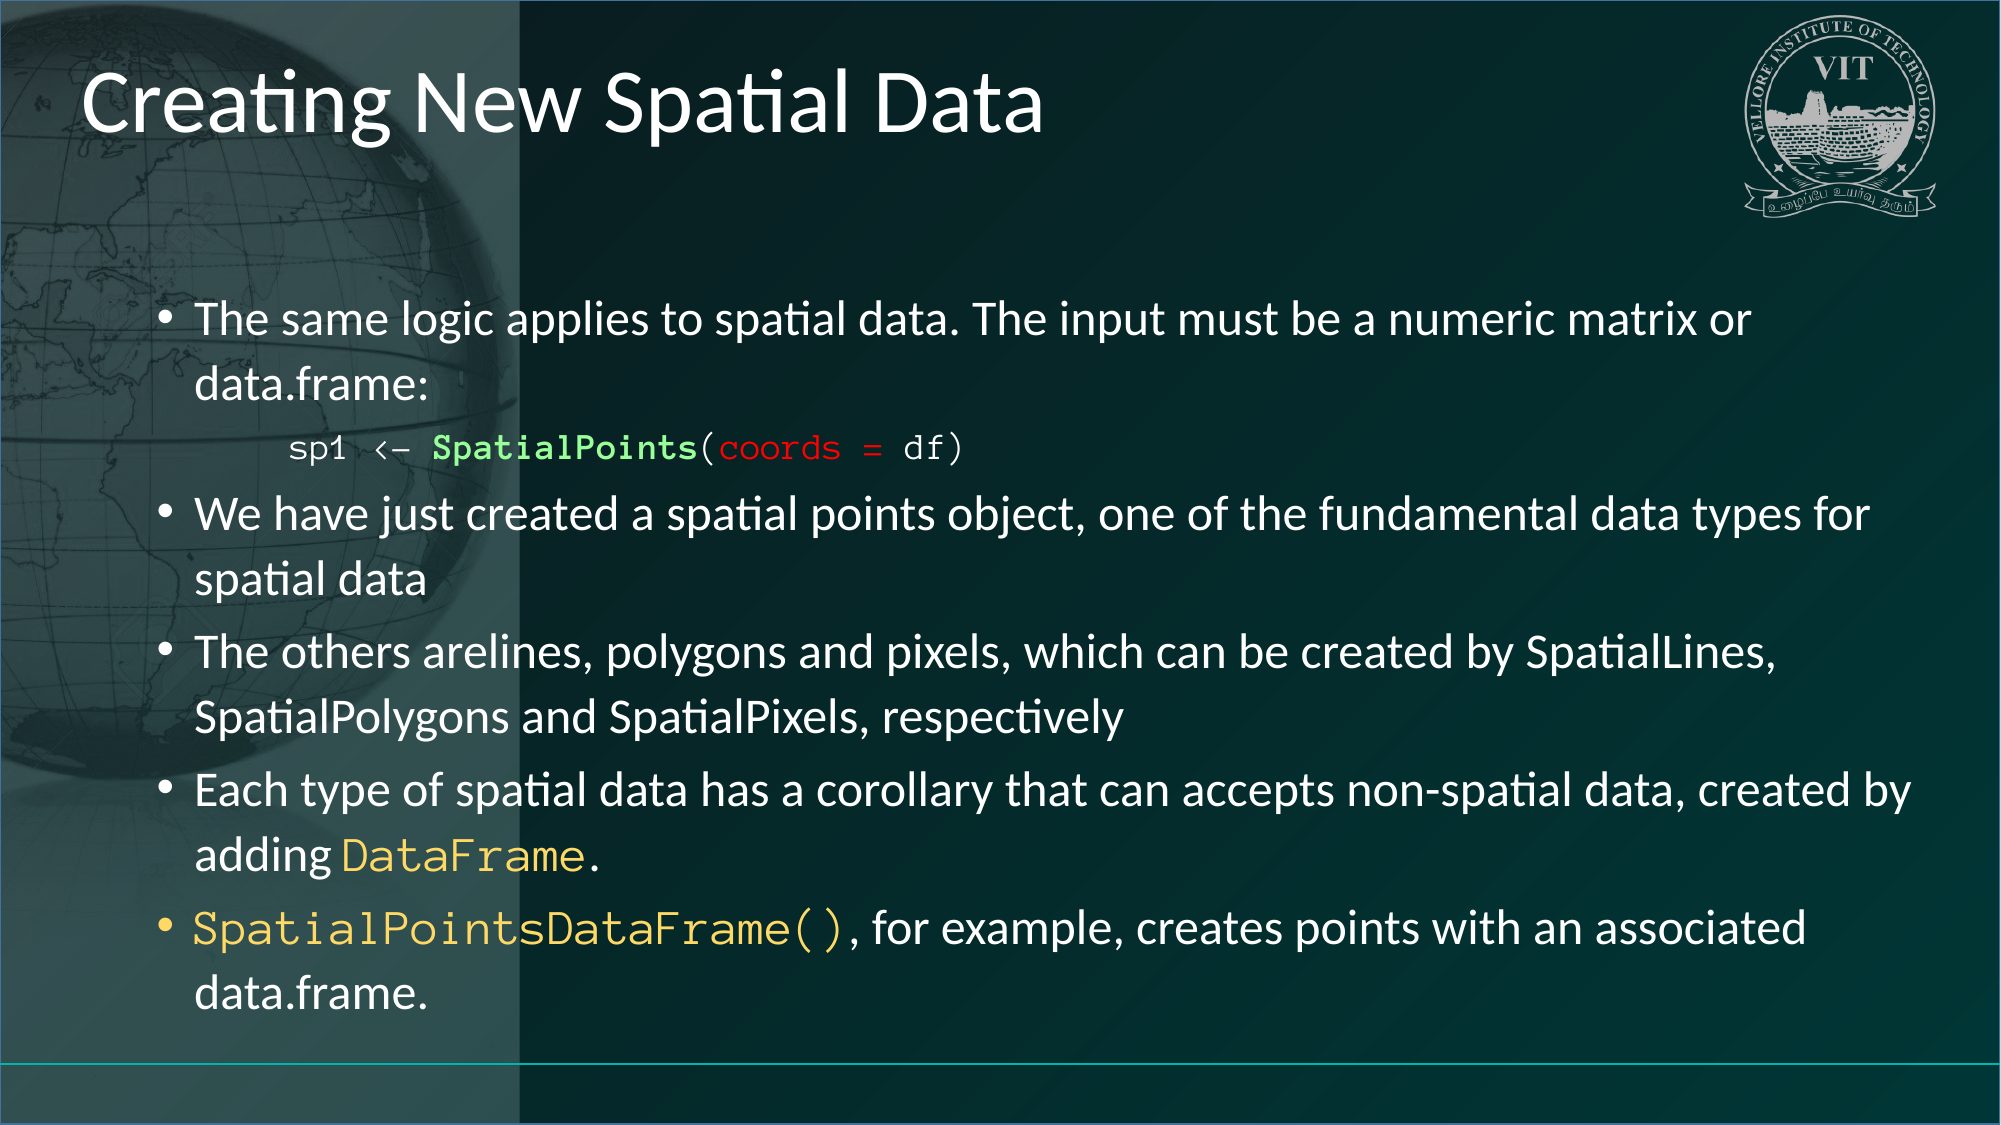

# Creating New Spatial Data
The same logic applies to spatial data. The input must be a numeric matrix or data.frame:
sp1 <- SpatialPoints(coords = df)
We have just created a spatial points object, one of the fundamental data types for spatial data
The others arelines, polygons and pixels, which can be created by SpatialLines, SpatialPolygons and SpatialPixels, respectively
Each type of spatial data has a corollary that can accepts non-spatial data, created by adding DataFrame.
SpatialPointsDataFrame(), for example, creates points with an associated data.frame.